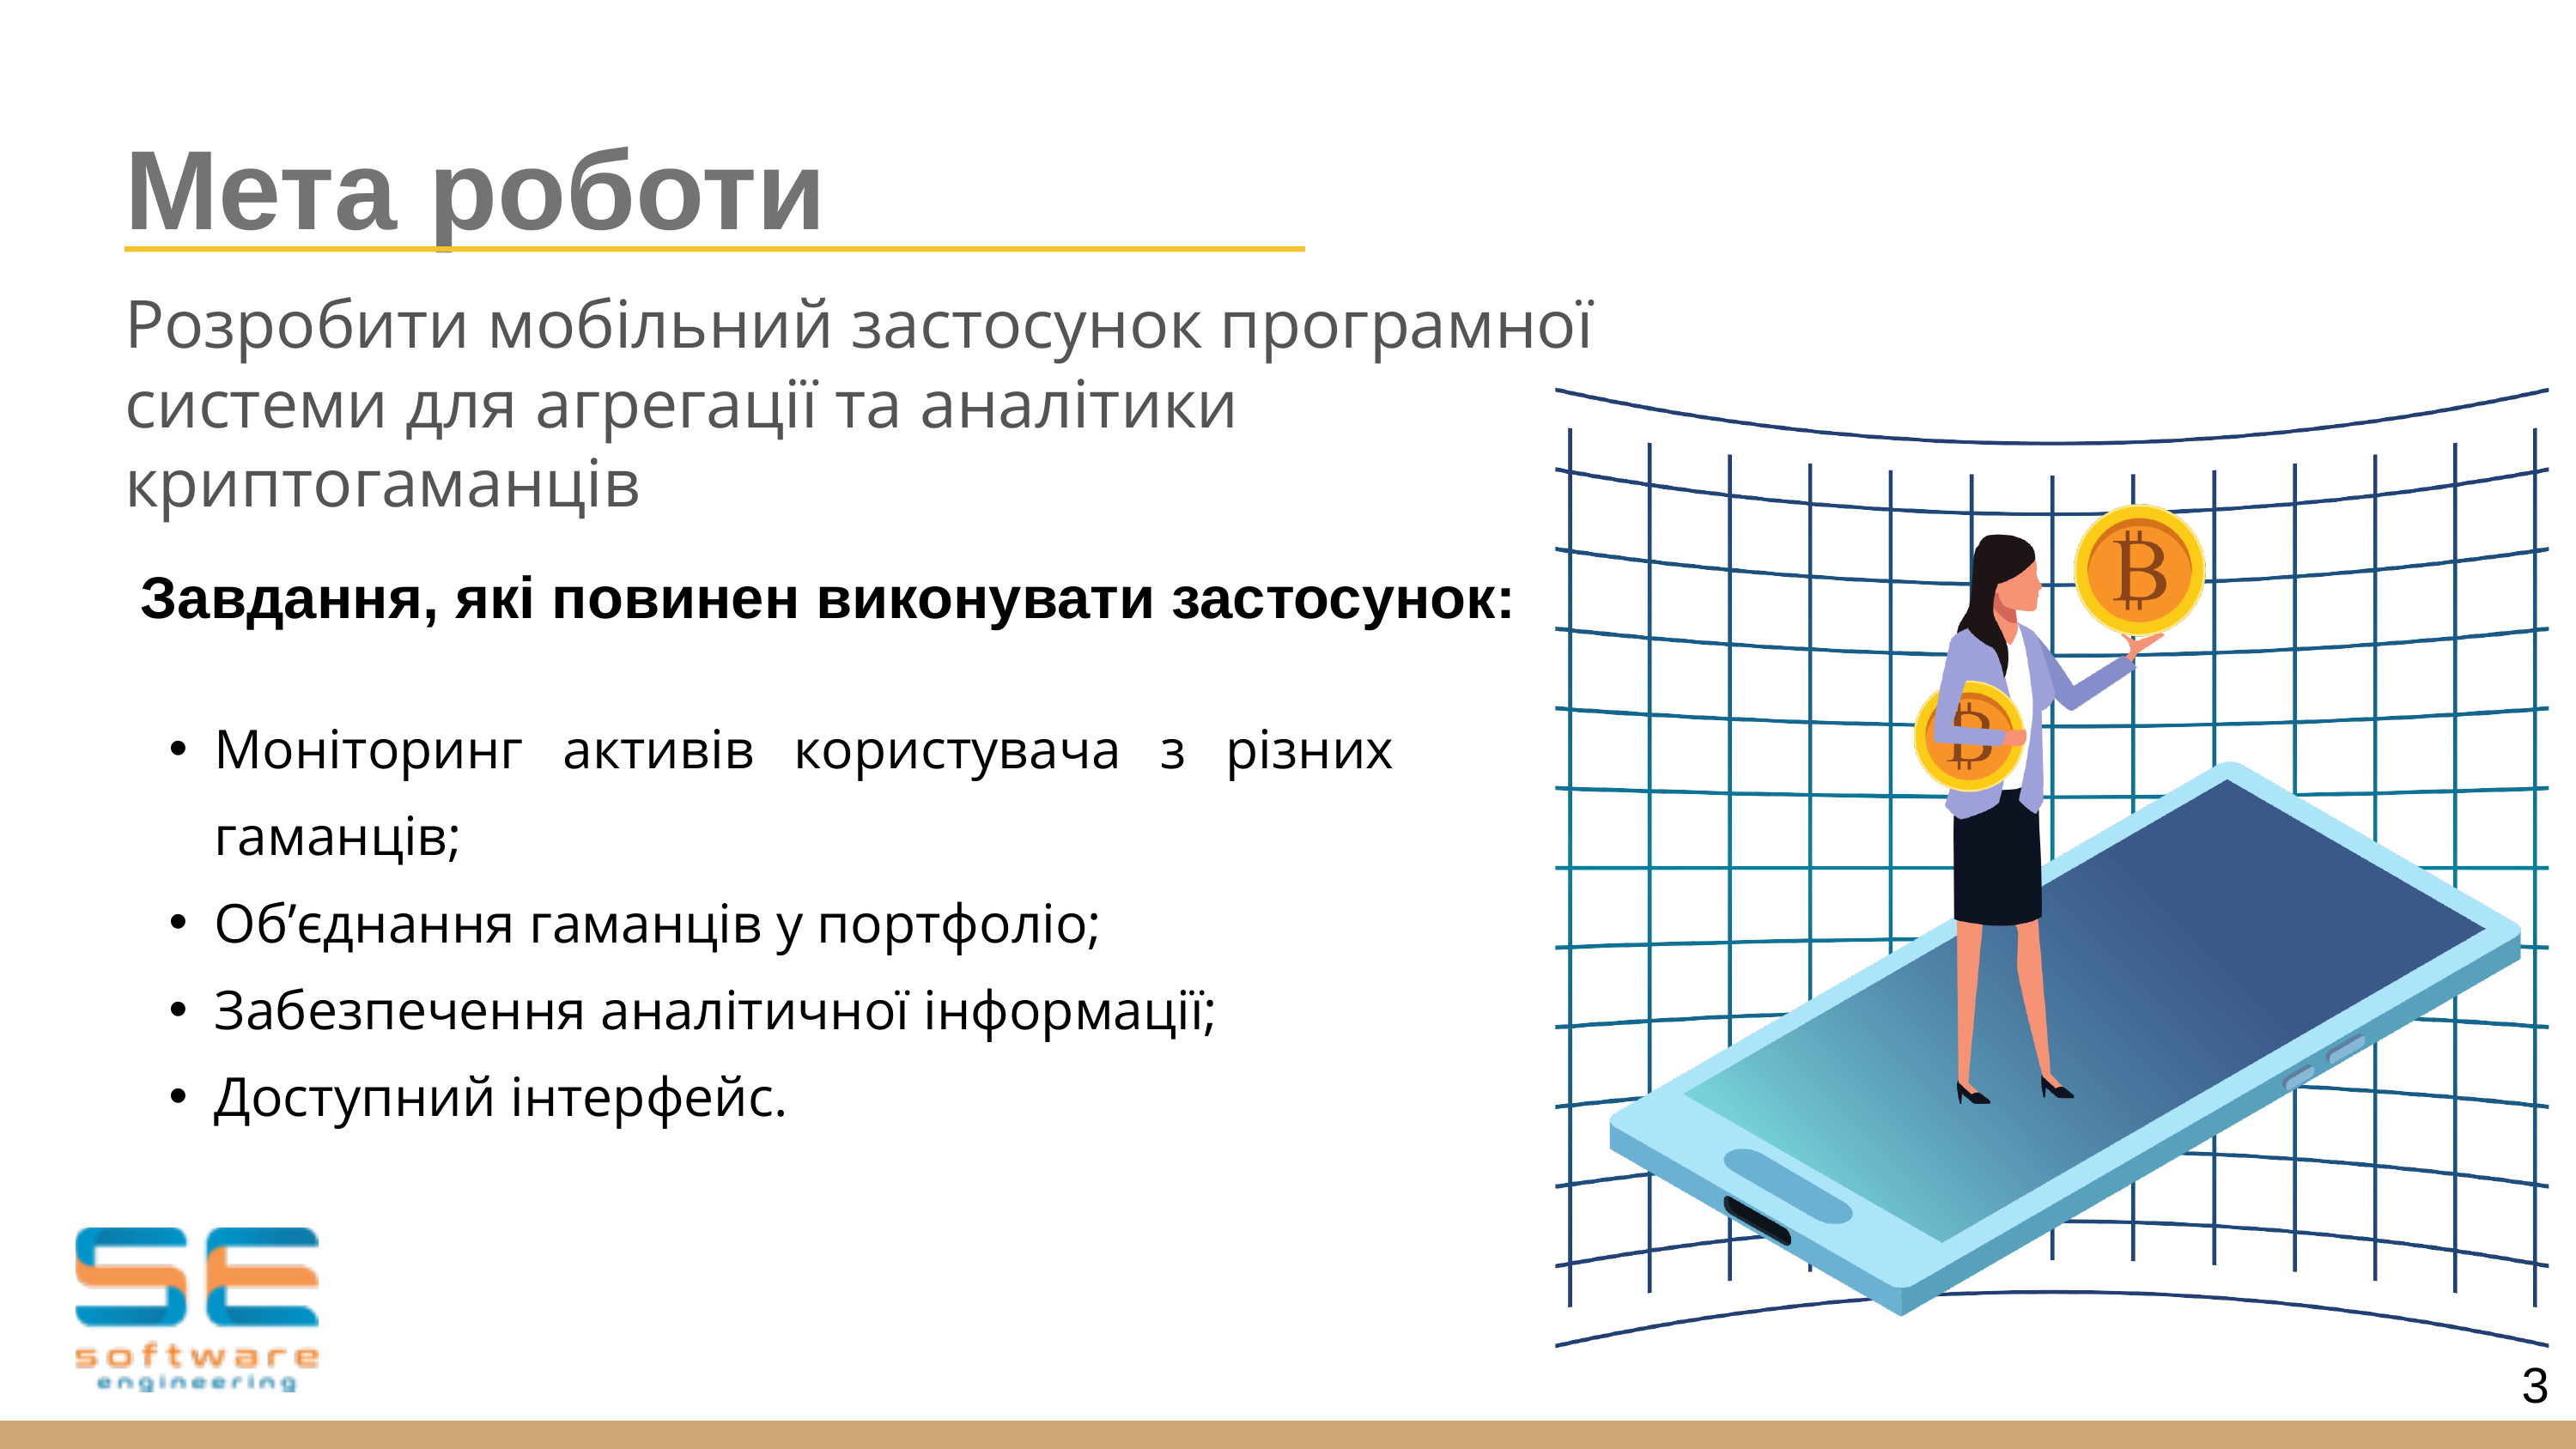

Мета роботи

Розробити мобільний застосунок програмної системи для агрегації та аналітики криптогаманців

Завдання, які повинен виконувати застосунок:
Моніторинг активів користувача з різних гаманців;
Об’єднання гаманців у портфоліо;
Забезпечення аналітичної інформації;
Доступний інтерфейс.

3
3